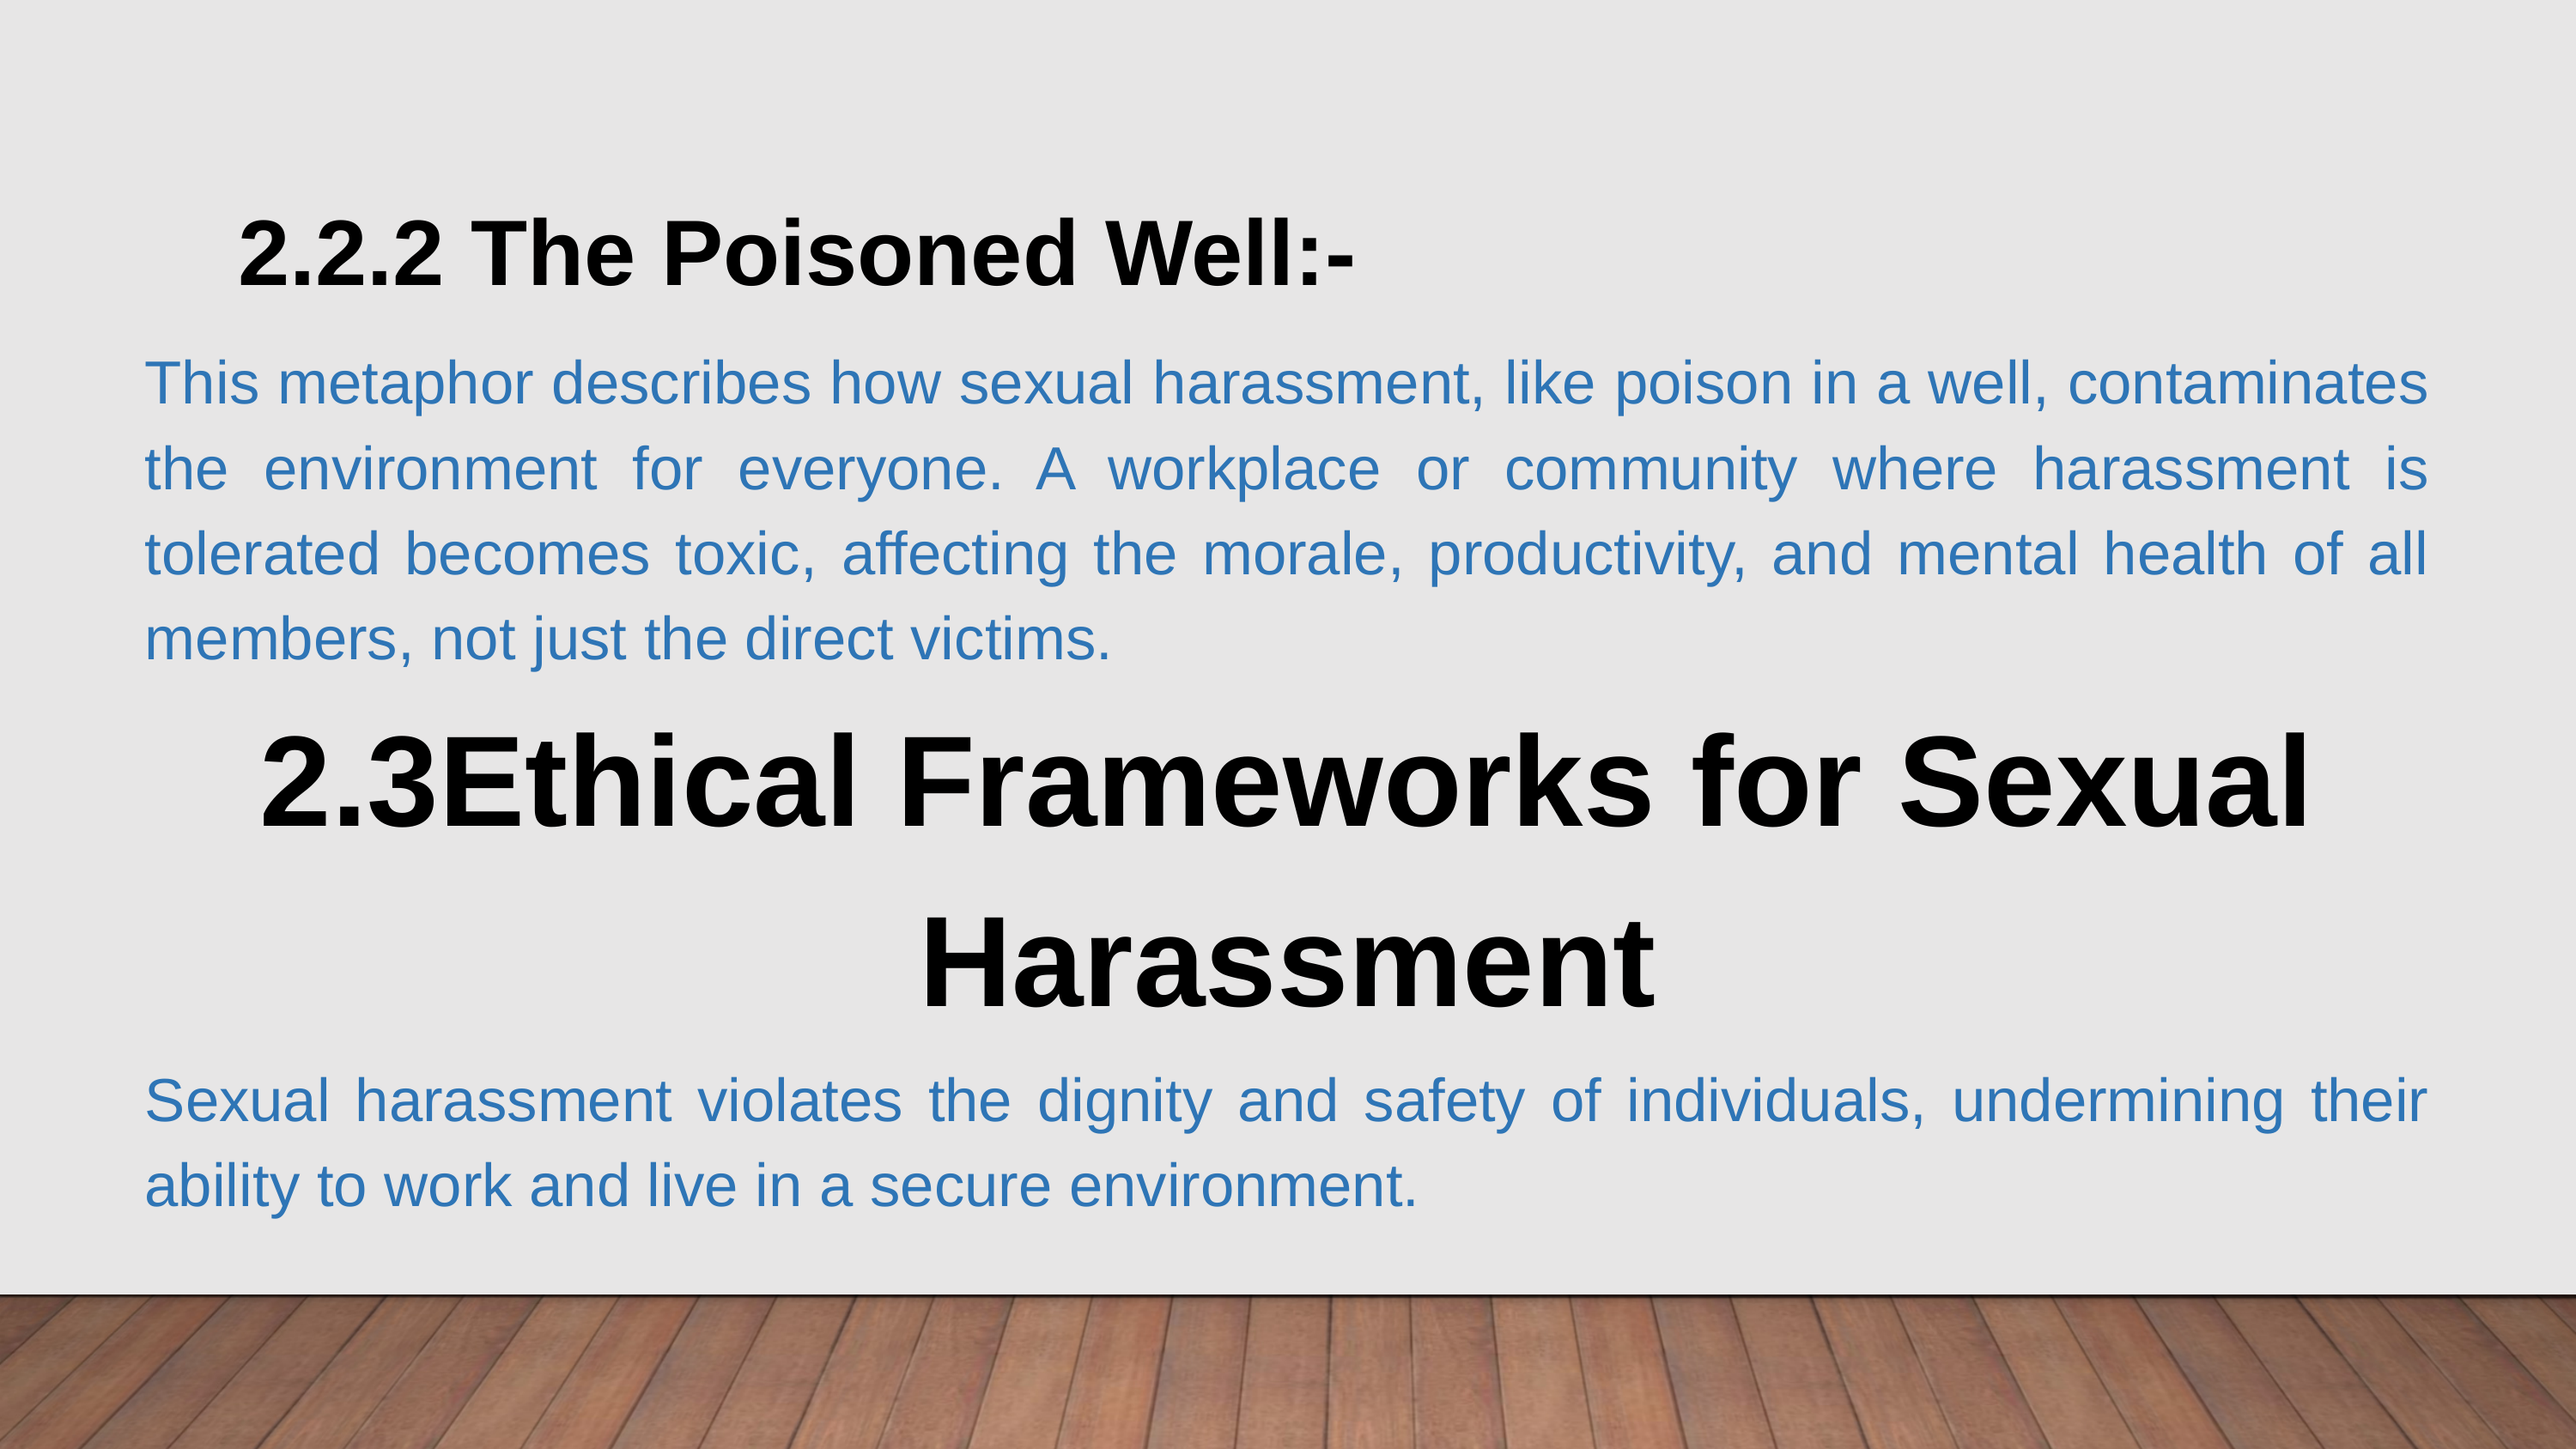

2.2.2 The Poisoned Well:-
This metaphor describes how sexual harassment, like poison in a well, contaminates the environment for everyone. A workplace or community where harassment is tolerated becomes toxic, affecting the morale, productivity, and mental health of all members, not just the direct victims.
2.3Ethical Frameworks for Sexual Harassment
Sexual harassment violates the dignity and safety of individuals, undermining their ability to work and live in a secure environment.